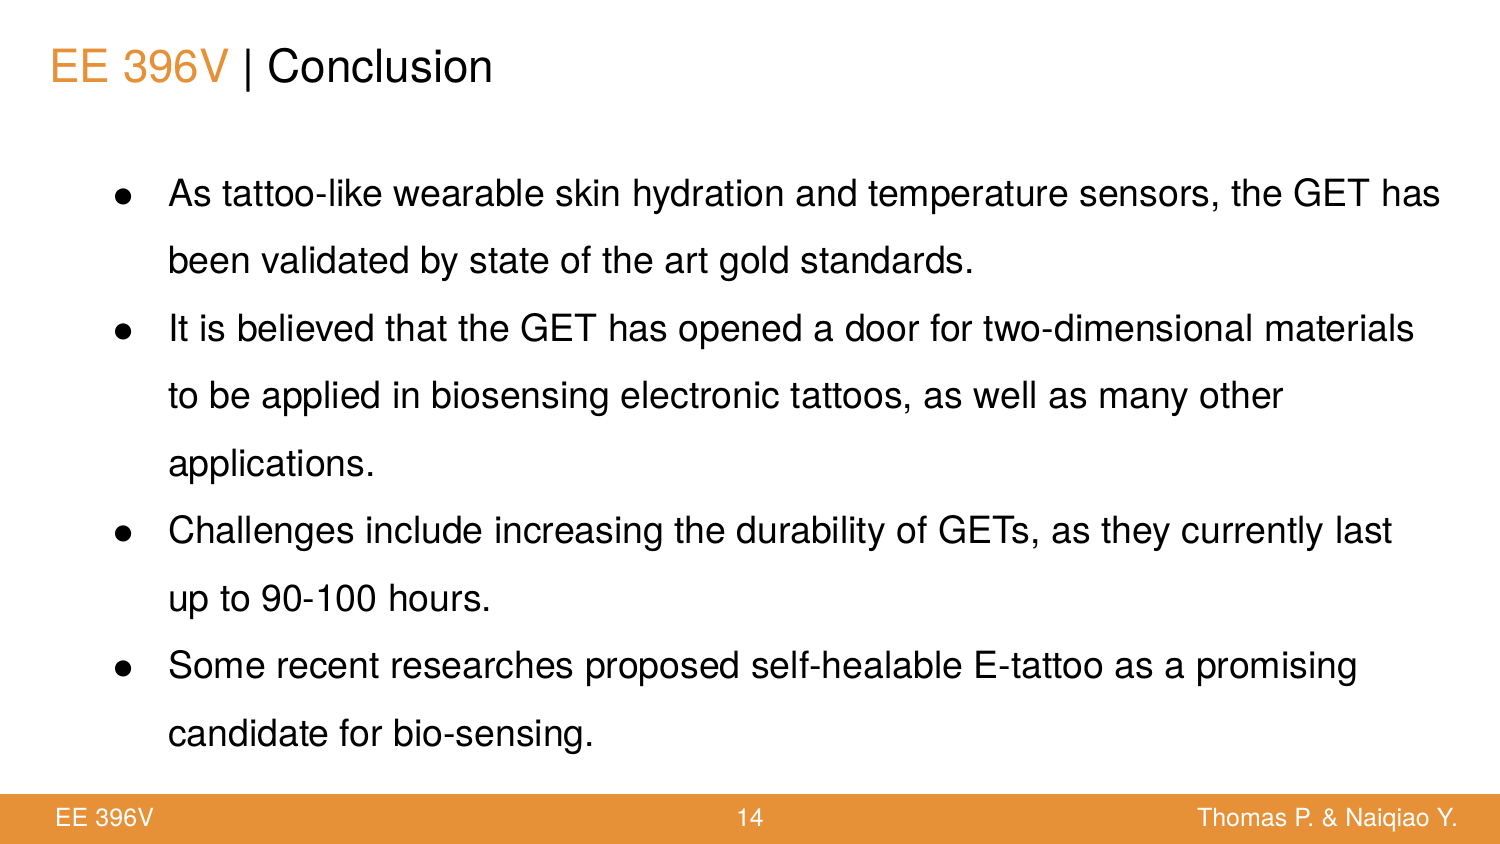

# EE 396V | Conclusion
As tattoo-like wearable skin hydration and temperature sensors, the GET has been validated by state of the art gold standards.
It is believed that the GET has opened a door for two-dimensional materials to be applied in biosensing electronic tattoos, as well as many other applications.
Challenges include increasing the durability of GETs, as they currently last up to 90-100 hours.
Some recent researches proposed self-healable E-tattoo as a promising candidate for bio-sensing.
14
EE 396V
Thomas P. & Naiqiao Y.